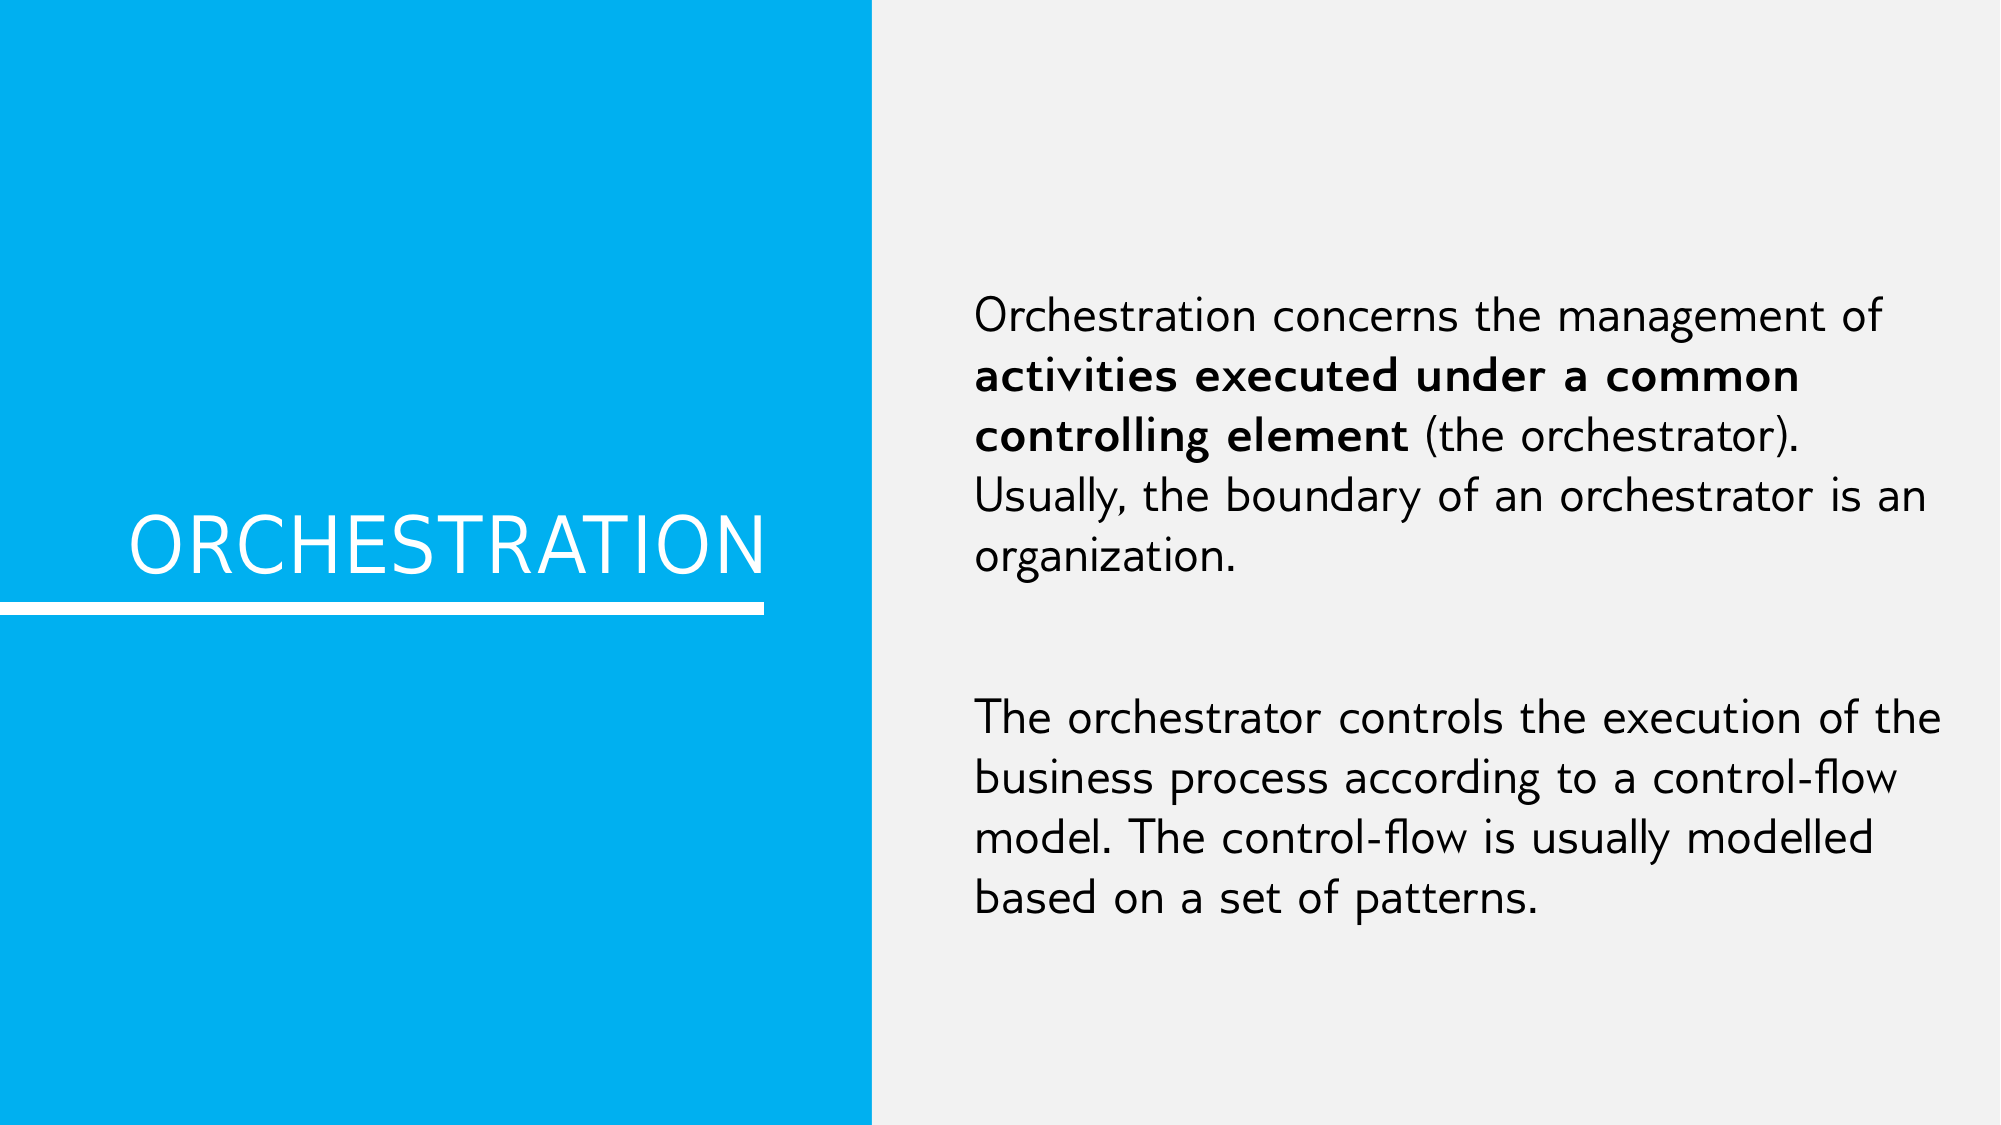

Orchestration concerns the management of activities executed under a common controlling element (the orchestrator). Usually, the boundary of an orchestrator is an organization.

The orchestrator controls the execution of the business process according to a control-flow model. The control-flow is usually modelled based on a set of patterns.

Orchestration